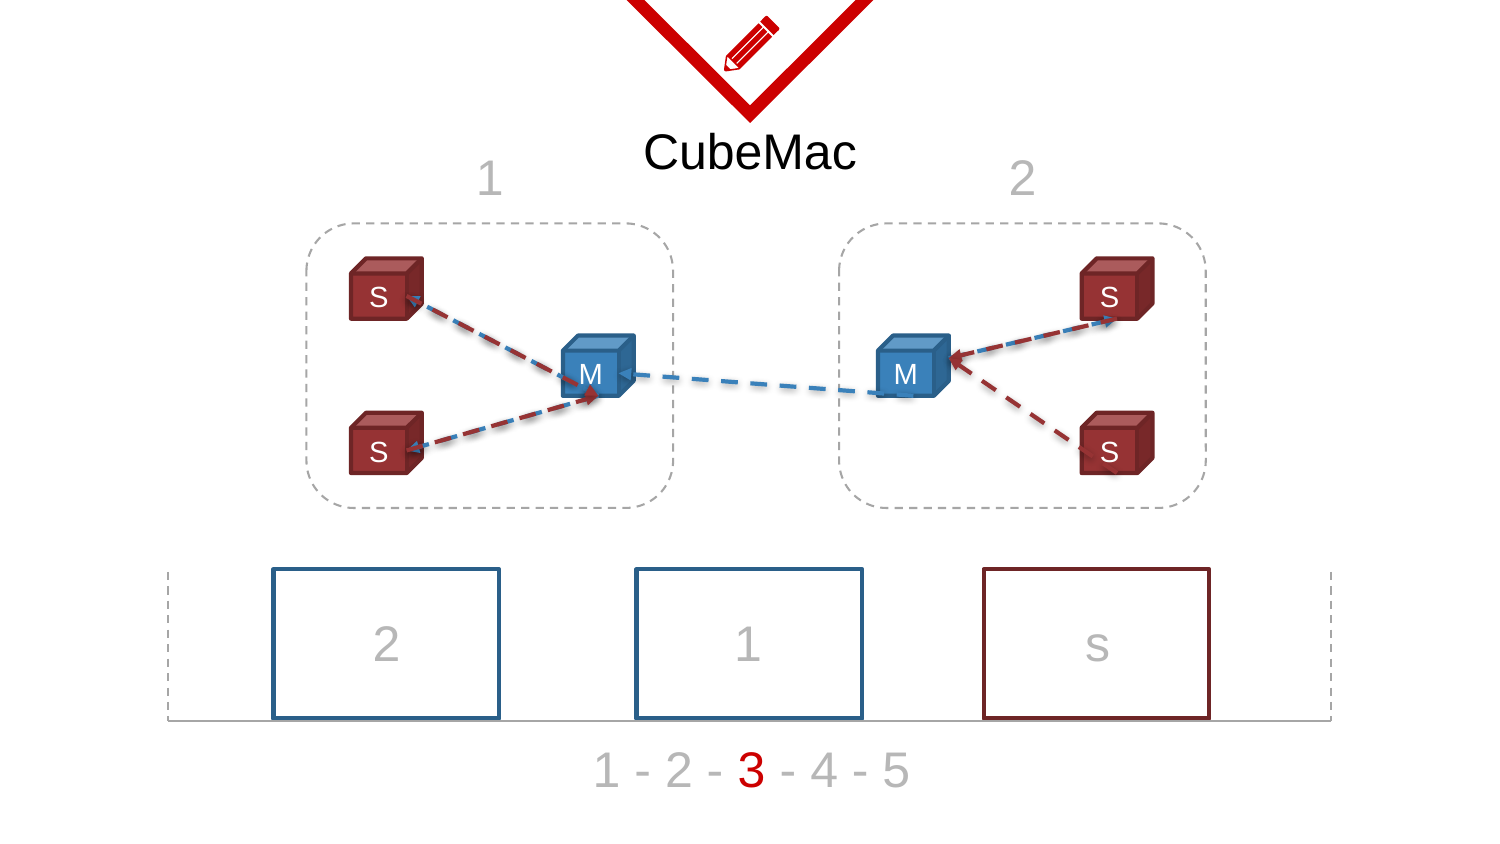

# CubeMac
2
1

S
S
M
M
S
S

2
1
s
1 - 2 - 3 - 4 - 5